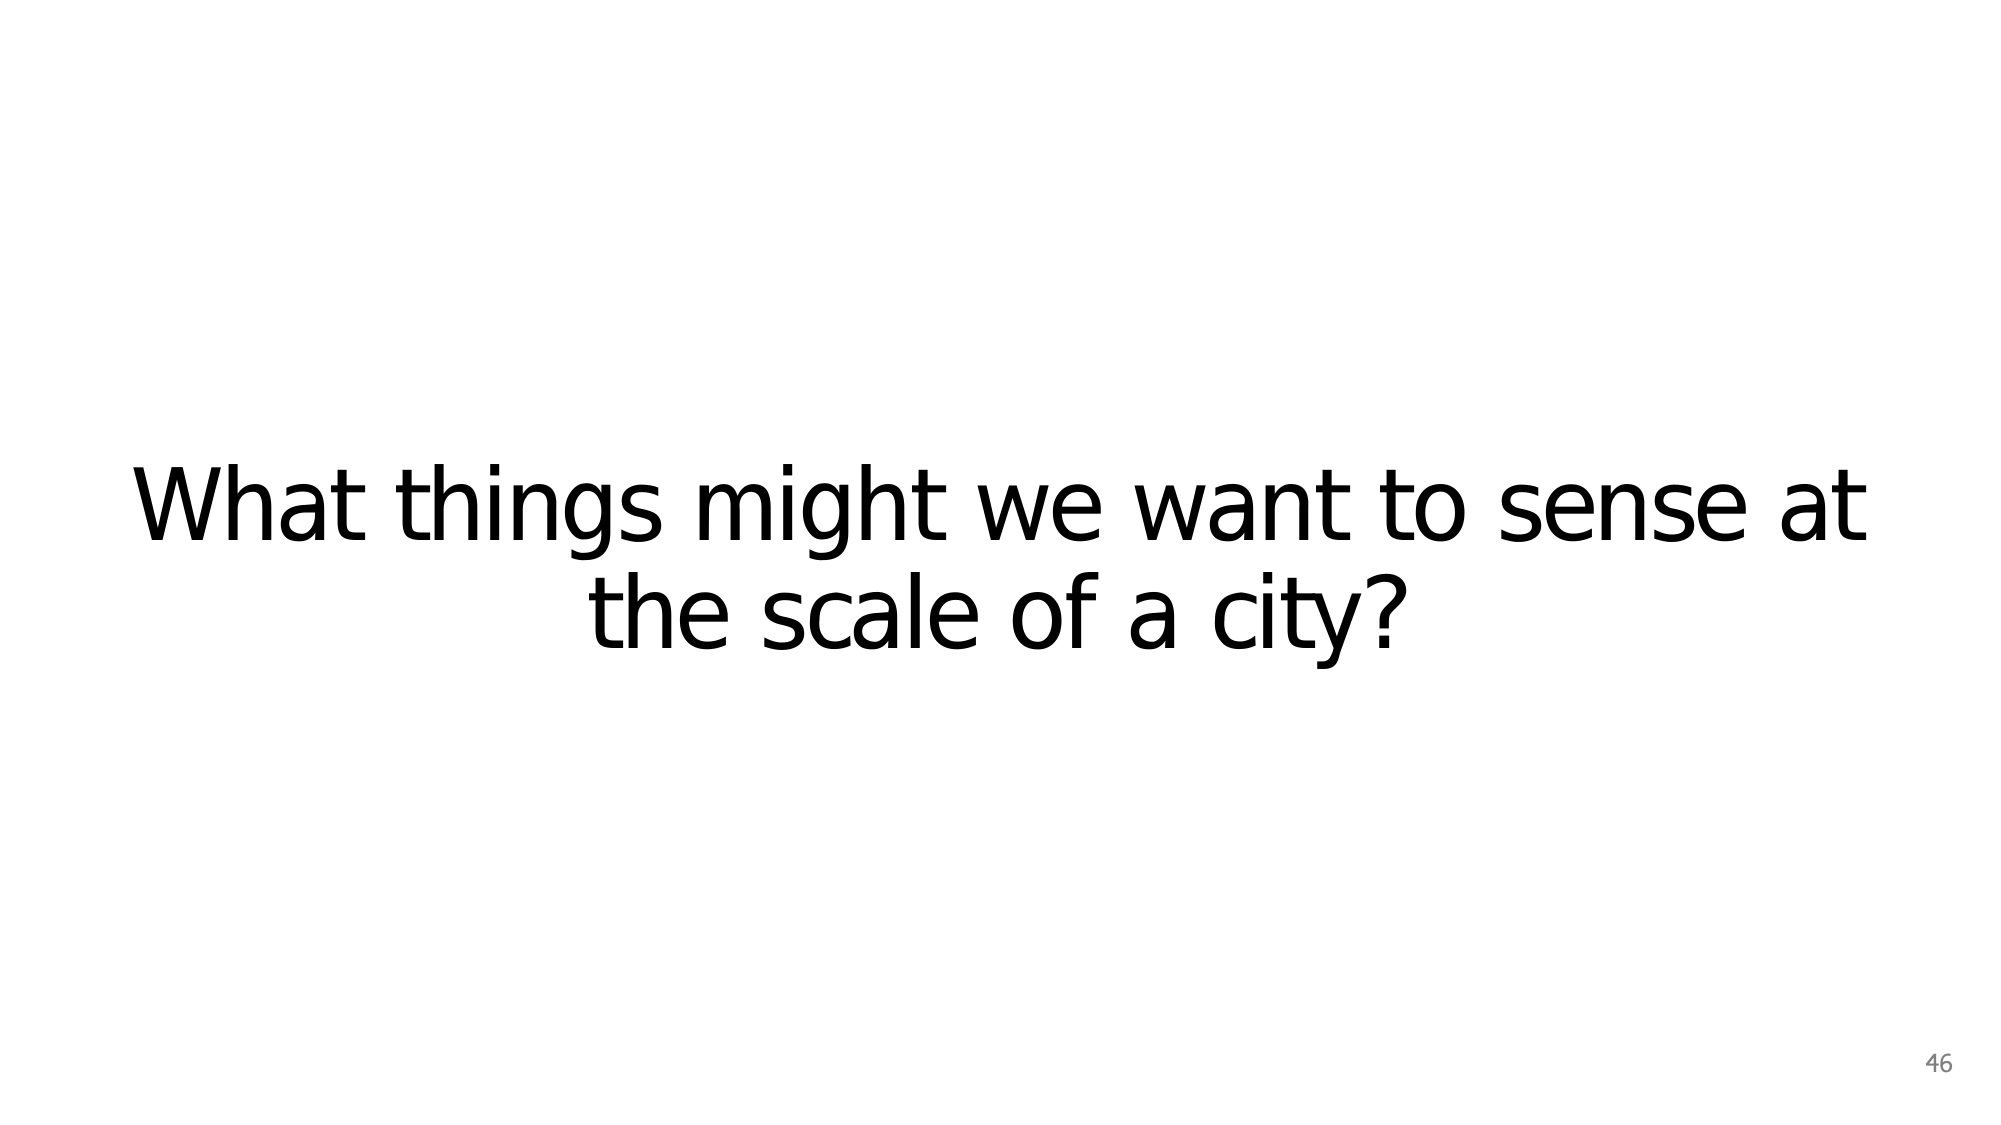

# What things might we want to sense at the scale of a city?
46